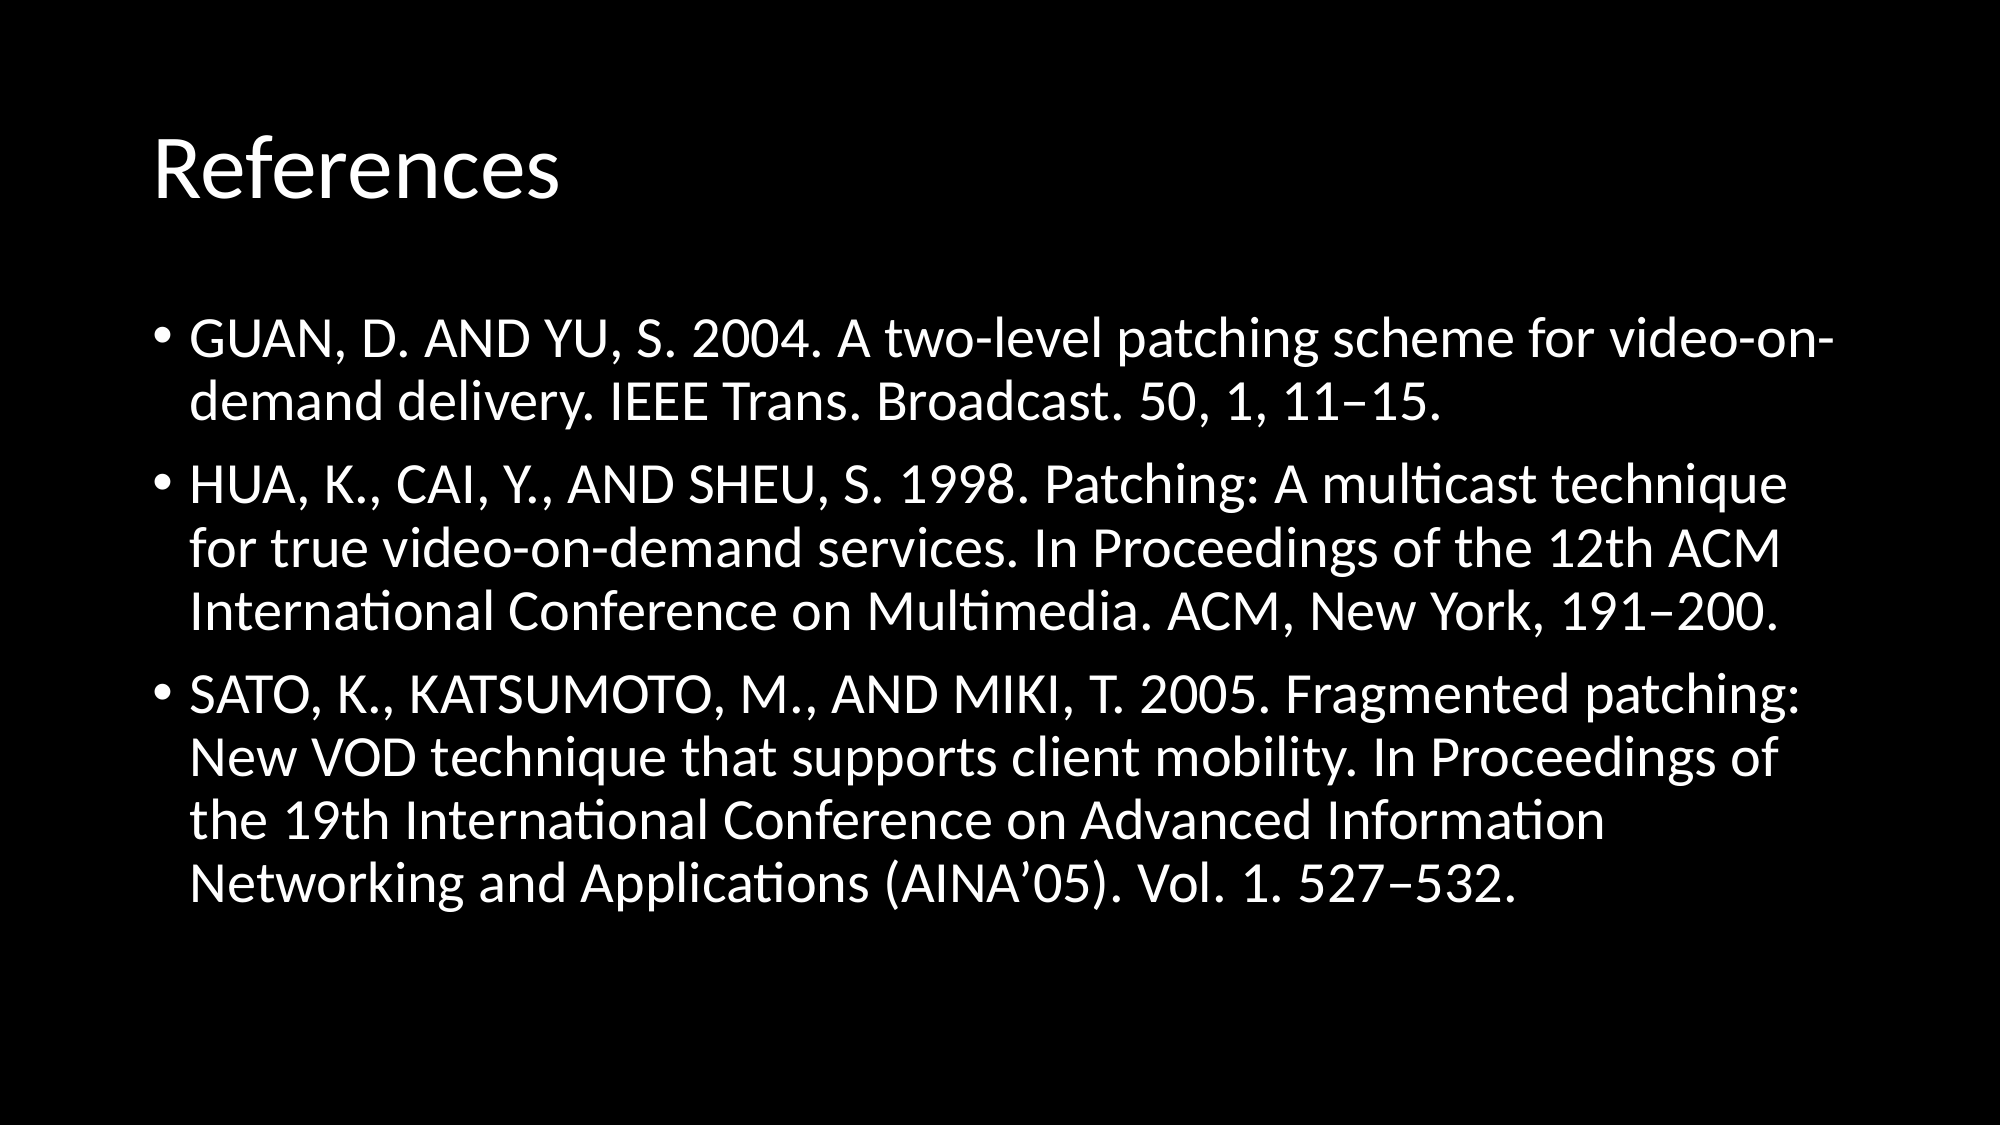

# References
GUAN, D. AND YU, S. 2004. A two-level patching scheme for video-on-demand delivery. IEEE Trans. Broadcast. 50, 1, 11–15.
HUA, K., CAI, Y., AND SHEU, S. 1998. Patching: A multicast technique for true video-on-demand services. In Proceedings of the 12th ACM International Conference on Multimedia. ACM, New York, 191–200.
SATO, K., KATSUMOTO, M., AND MIKI, T. 2005. Fragmented patching: New VOD technique that supports client mobility. In Proceedings of the 19th International Conference on Advanced Information Networking and Applications (AINA’05). Vol. 1. 527–532.